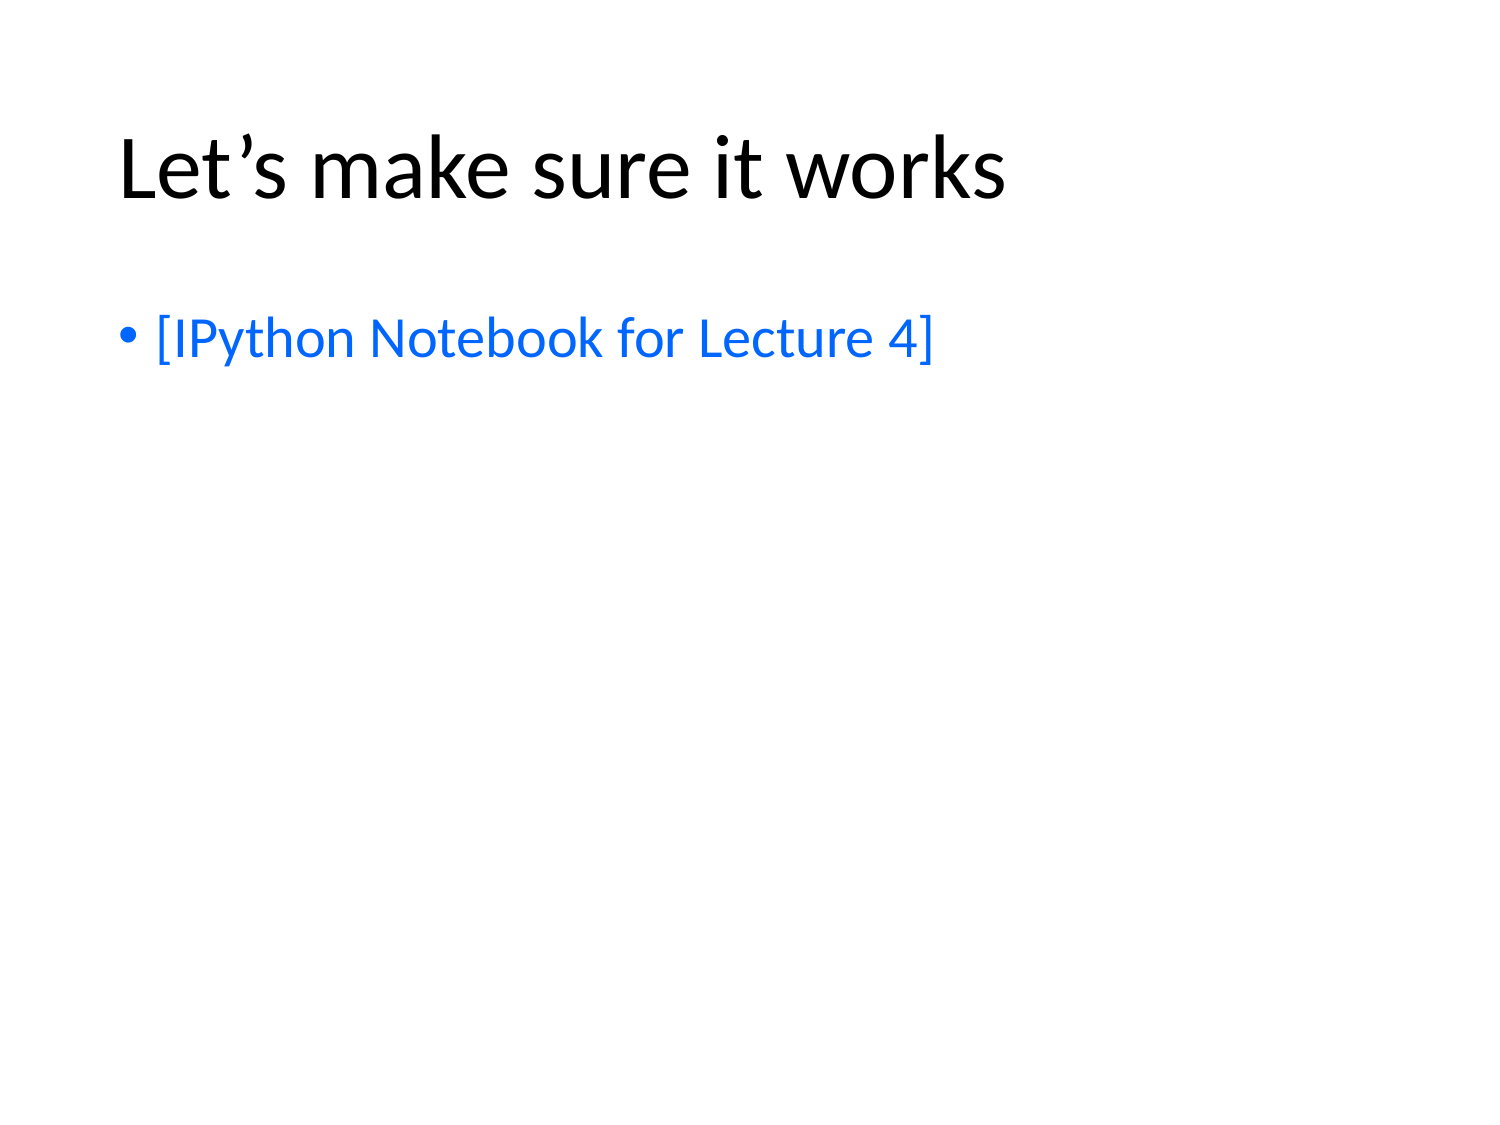

# Let’s make sure it works
[IPython Notebook for Lecture 4]